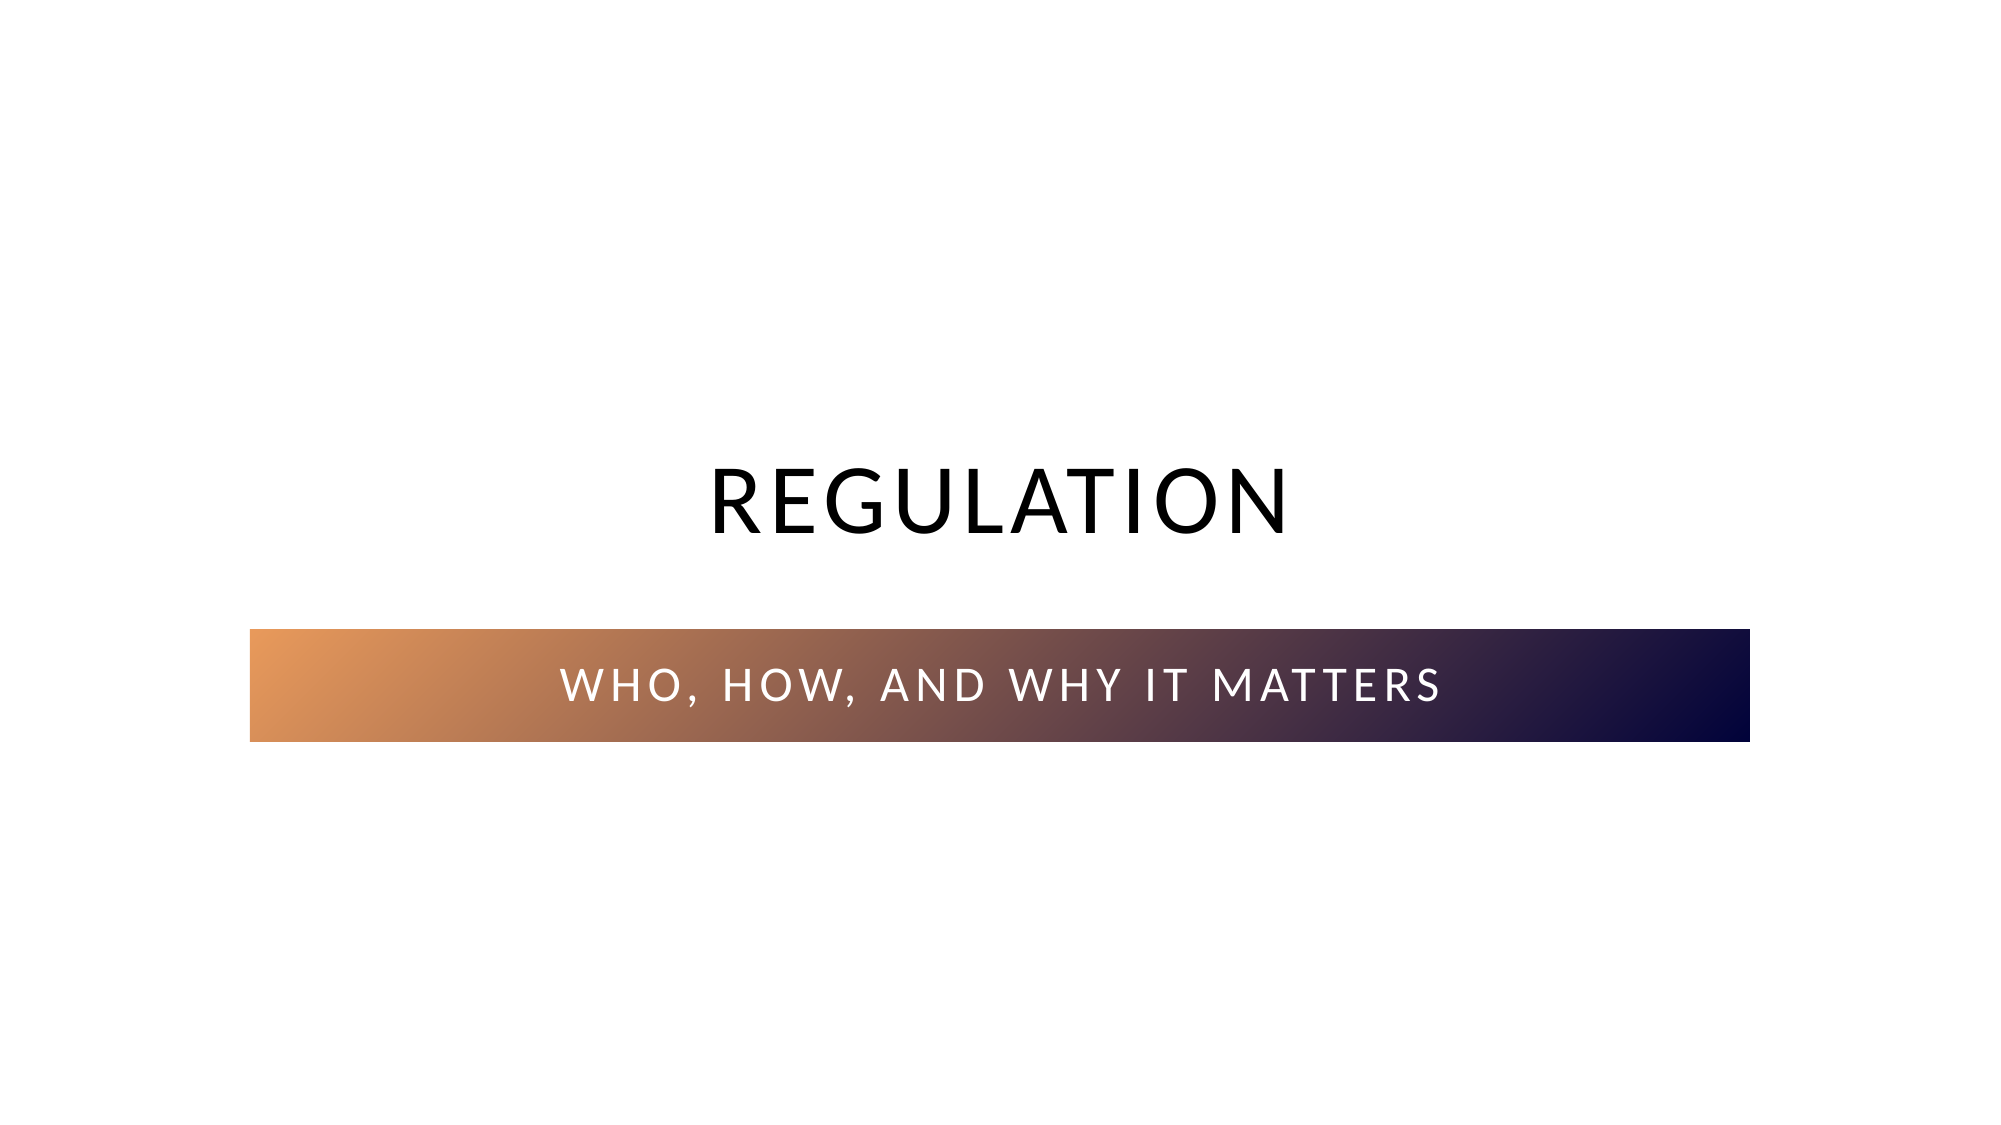

# regulation
Who, how, and why it matters